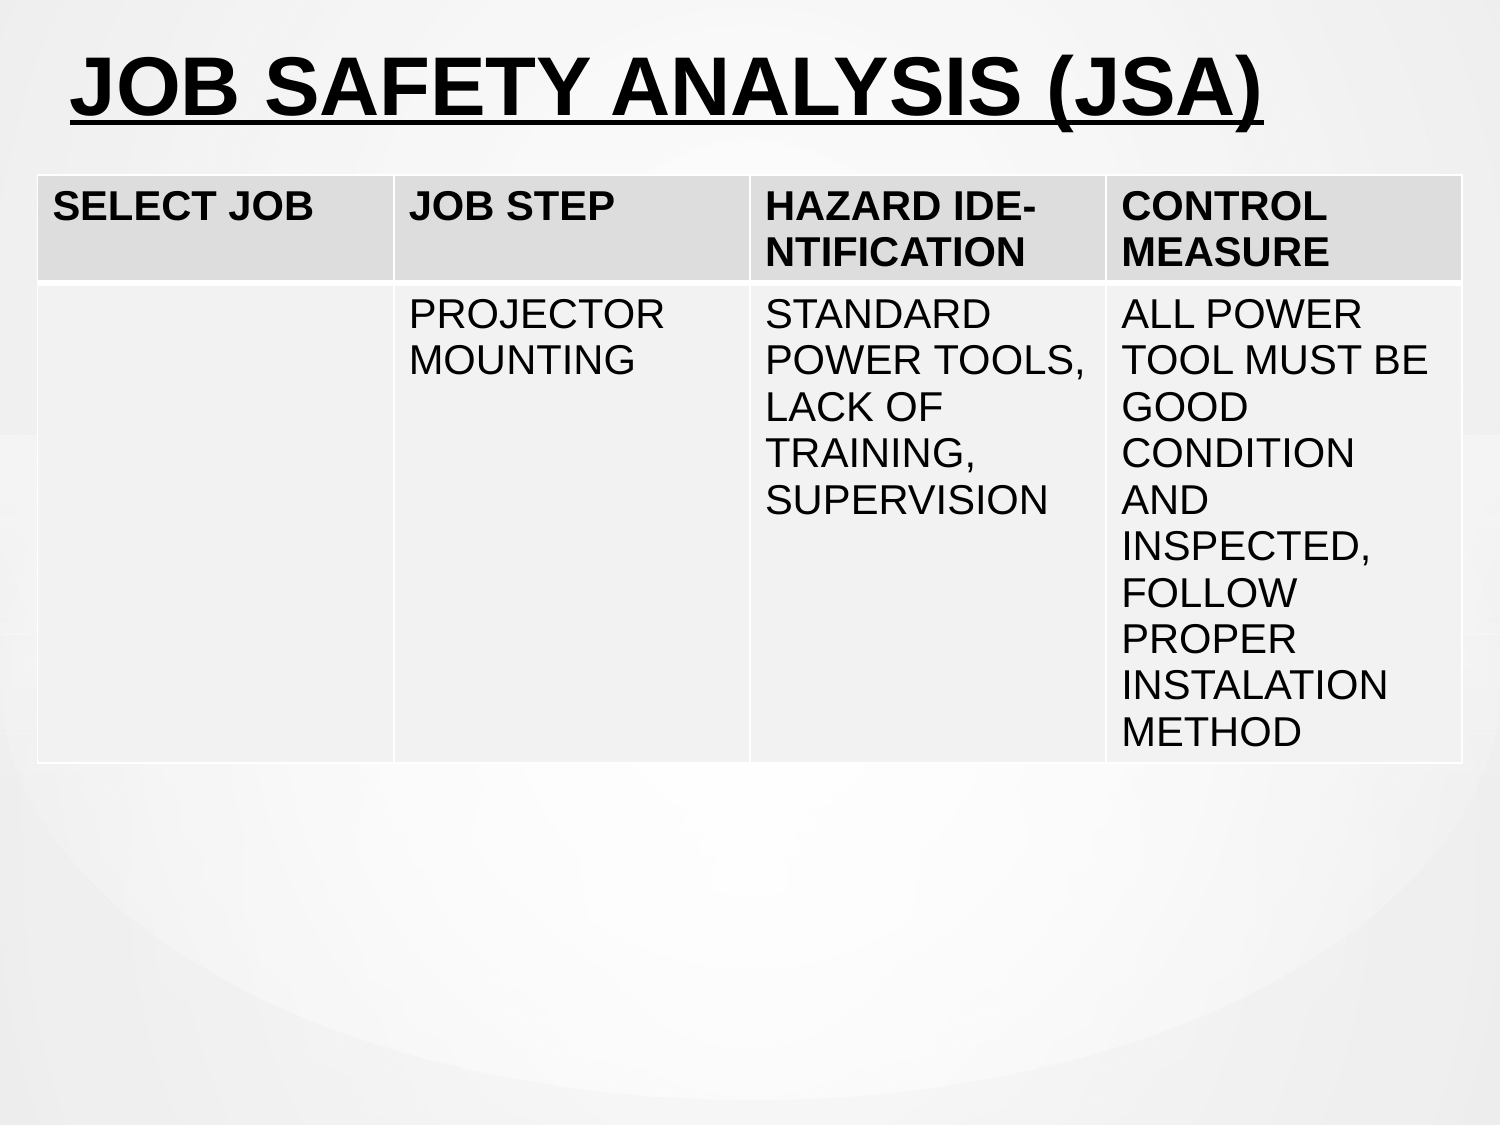

# JOB SAFETY ANALYSIS (JSA)

| SELECT JOB | JOB STEP | HAZARD IDE- NTIFICATION | CONTROL MEASURE |
| --- | --- | --- | --- |
|  | PROJECTOR MOUNTING | STANDARD POWER TOOLS, LACK OF TRAINING, SUPERVISION | ALL POWER TOOL MUST BE GOOD CONDITION AND INSPECTED, FOLLOW PROPER INSTALATION METHOD |
|  |  |  |  |
| --- | --- | --- | --- |